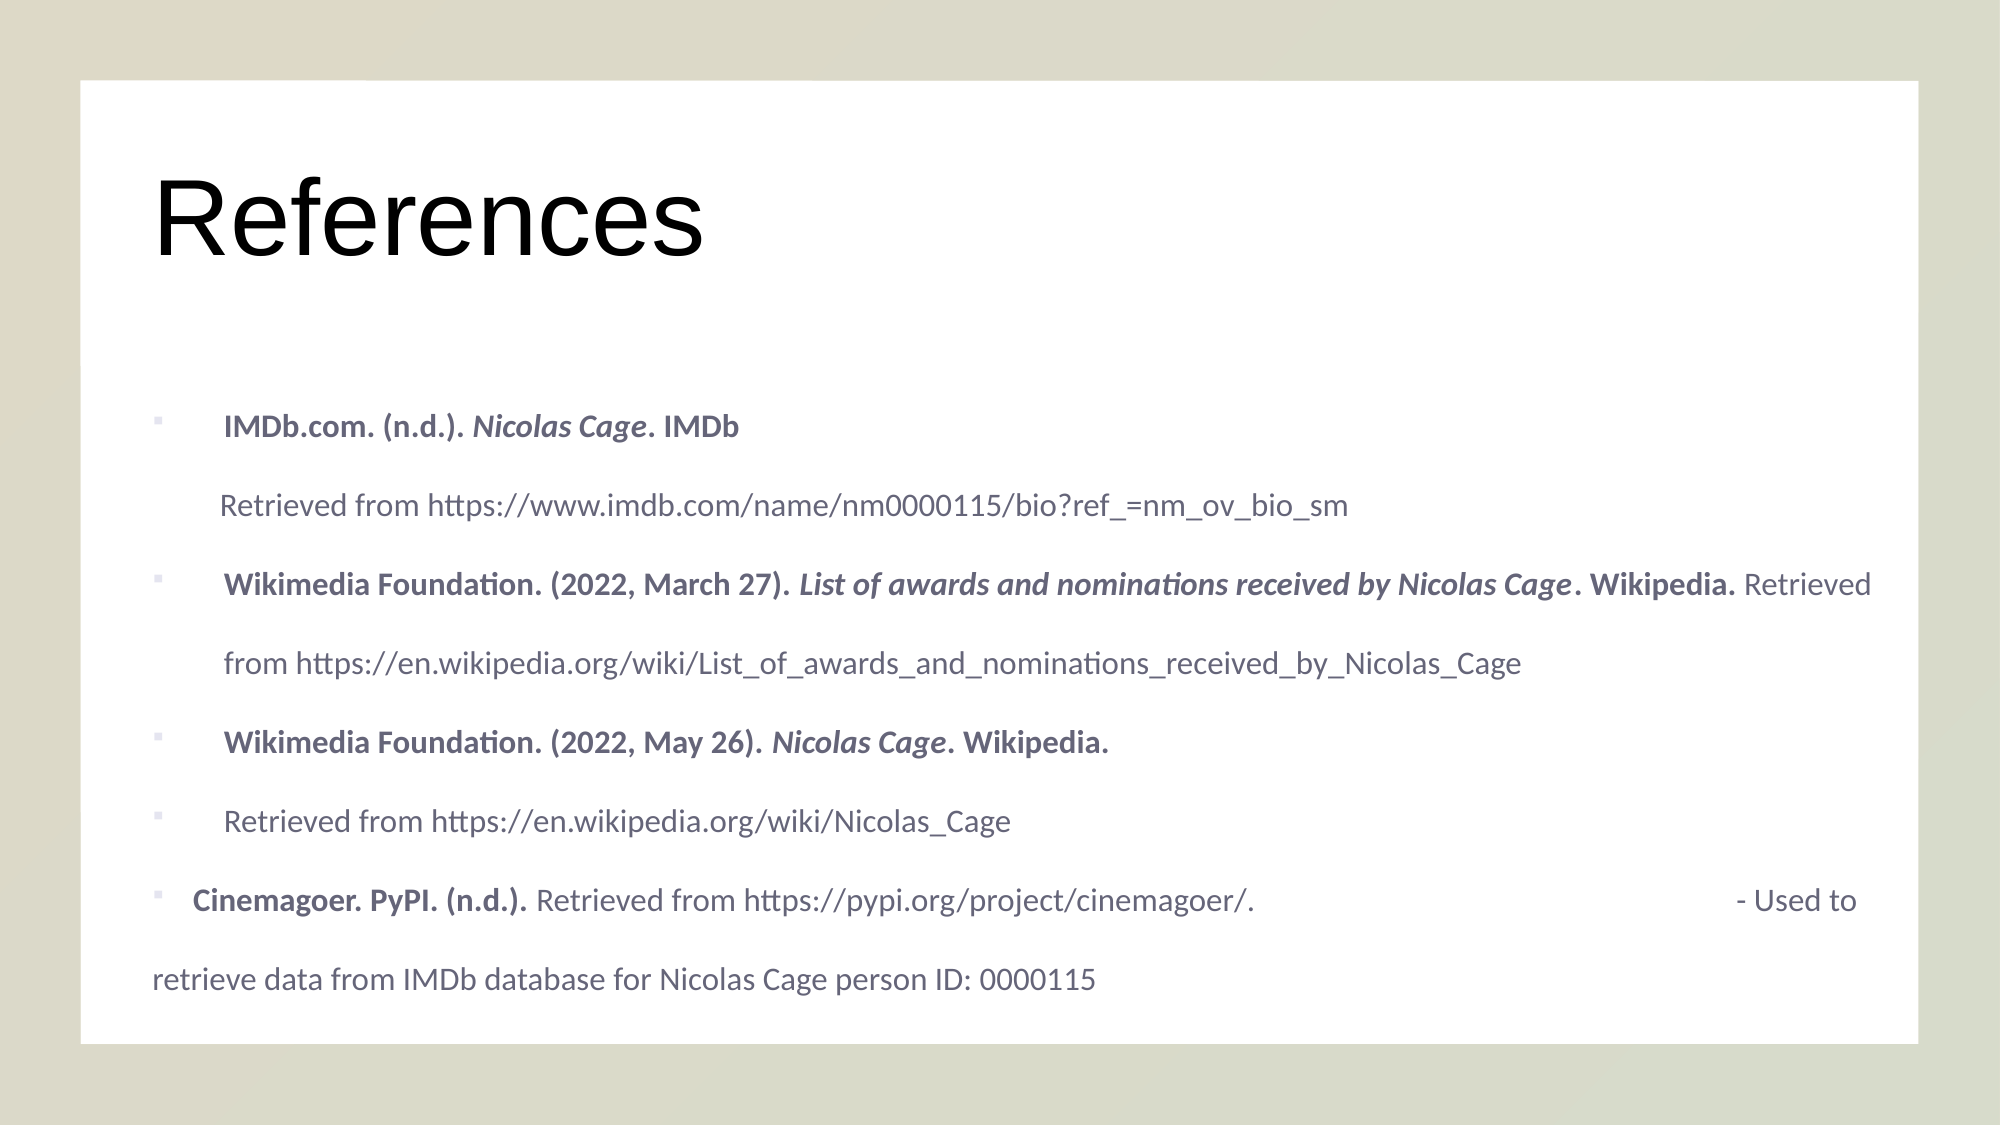

# References
IMDb.com. (n.d.). Nicolas Cage. IMDb
         Retrieved from https://www.imdb.com/name/nm0000115/bio?ref_=nm_ov_bio_sm
Wikimedia Foundation. (2022, March 27). List of awards and nominations received by Nicolas Cage. Wikipedia. Retrieved from https://en.wikipedia.org/wiki/List_of_awards_and_nominations_received_by_Nicolas_Cage
Wikimedia Foundation. (2022, May 26). Nicolas Cage. Wikipedia.
Retrieved from https://en.wikipedia.org/wiki/Nicolas_Cage
    Cinemagoer. PyPI. (n.d.). Retrieved from https://pypi.org/project/cinemagoer/.                                                              	- Used to retrieve data from IMDb database for Nicolas Cage person ID: 0000115